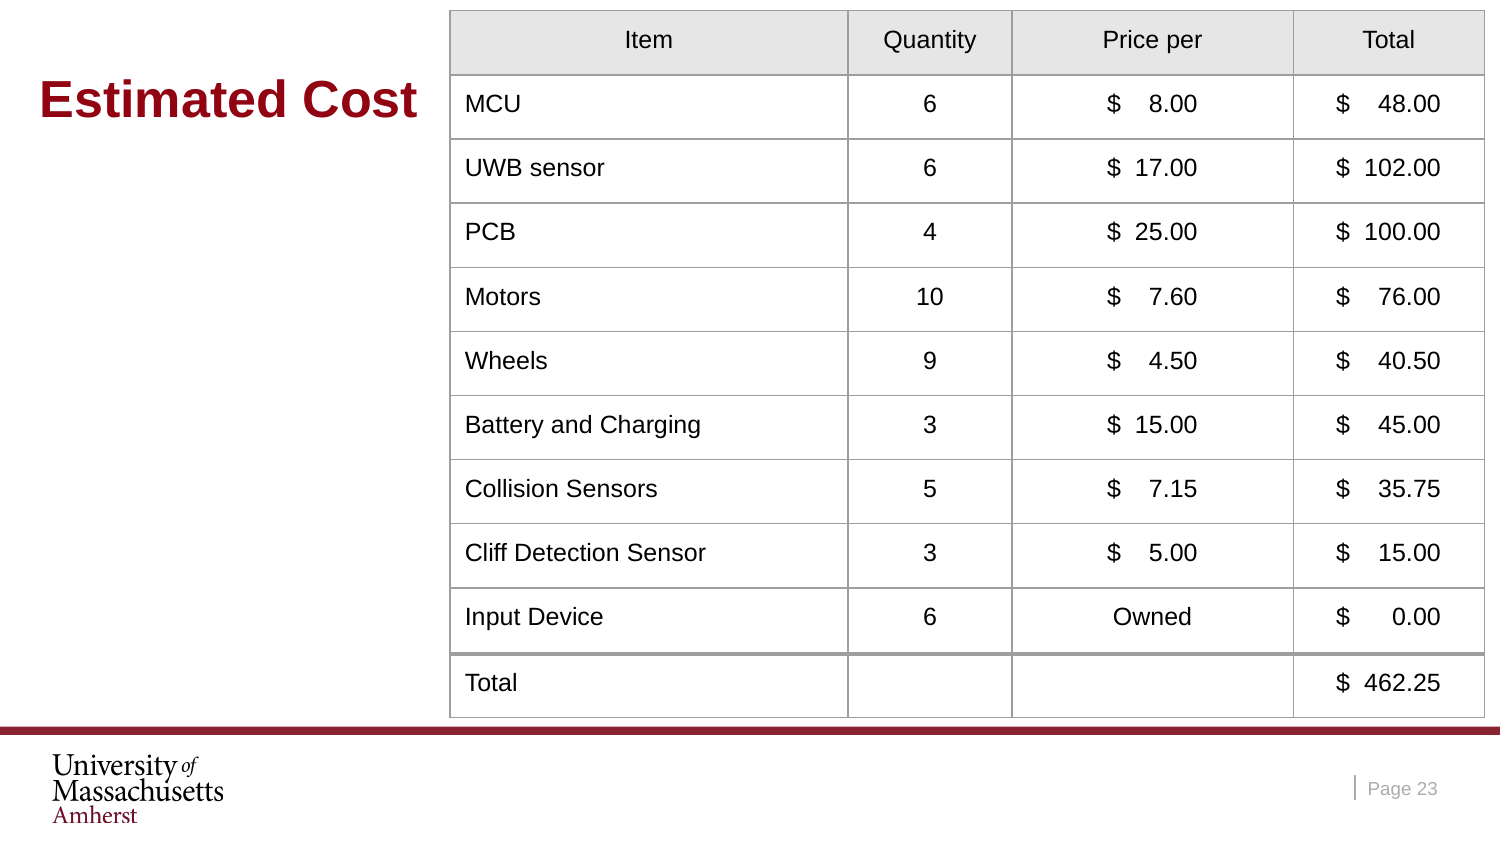

| Item | Quantity | Price per | Total |
| --- | --- | --- | --- |
| MCU | 6 | $ 8.00 | $ 48.00 |
| UWB sensor | 6 | $ 17.00 | $ 102.00 |
| PCB | 4 | $ 25.00 | $ 100.00 |
| Motors | 10 | $ 7.60 | $ 76.00 |
| Wheels | 9 | $ 4.50 | $ 40.50 |
| Battery and Charging | 3 | $ 15.00 | $ 45.00 |
| Collision Sensors | 5 | $ 7.15 | $ 35.75 |
| Cliff Detection Sensor | 3 | $ 5.00 | $ 15.00 |
| Input Device | 6 | Owned | $ 0.00 |
| Total |  |  | $ 462.25 |
# Estimated Cost

Page 23